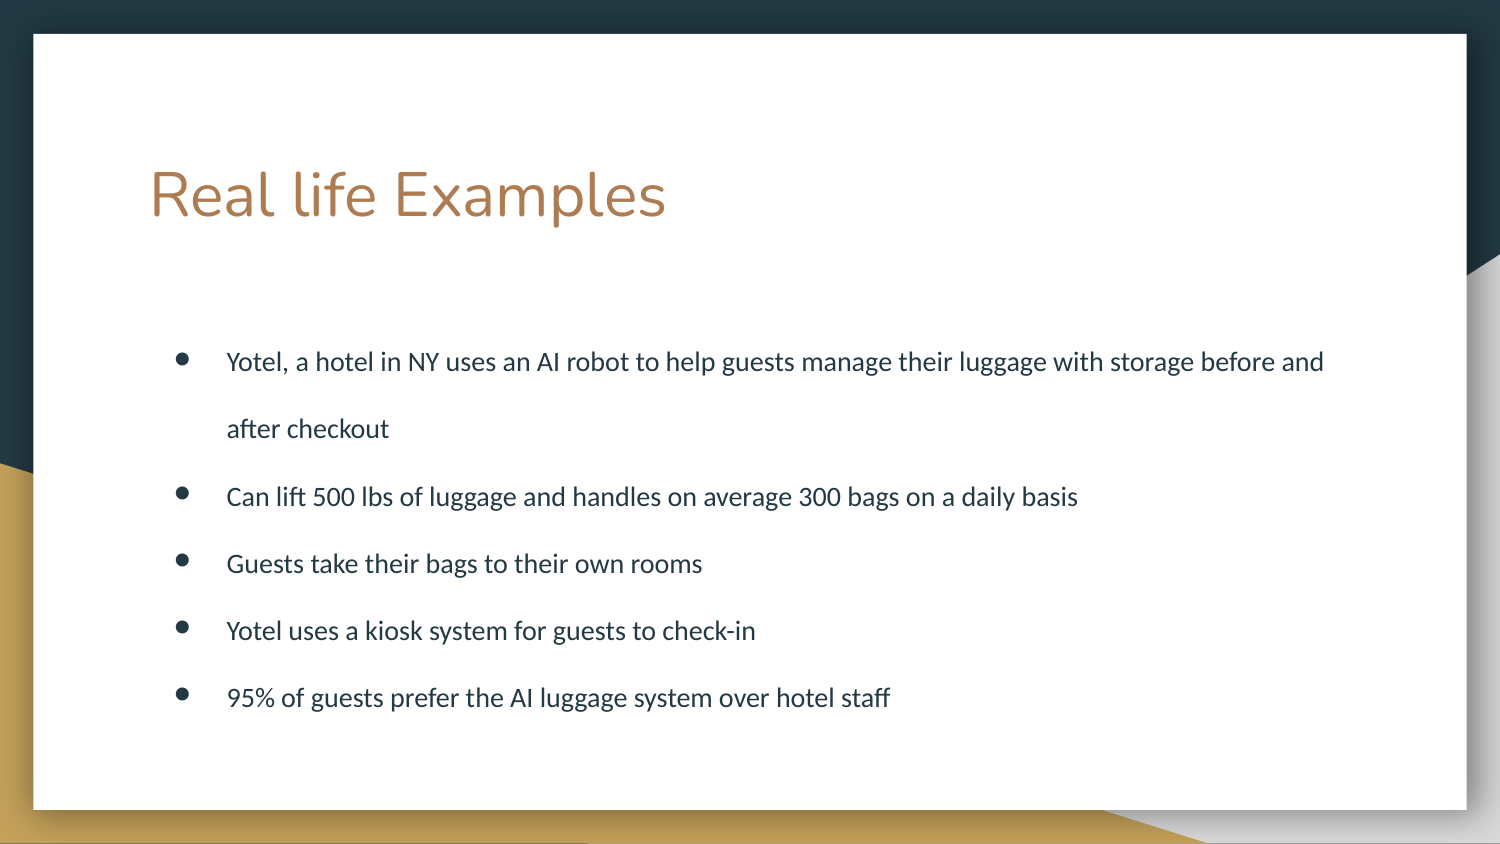

# Real life Examples
Yotel, a hotel in NY uses an AI robot to help guests manage their luggage with storage before and after checkout
Can lift 500 lbs of luggage and handles on average 300 bags on a daily basis
Guests take their bags to their own rooms
Yotel uses a kiosk system for guests to check-in
95% of guests prefer the AI luggage system over hotel staff